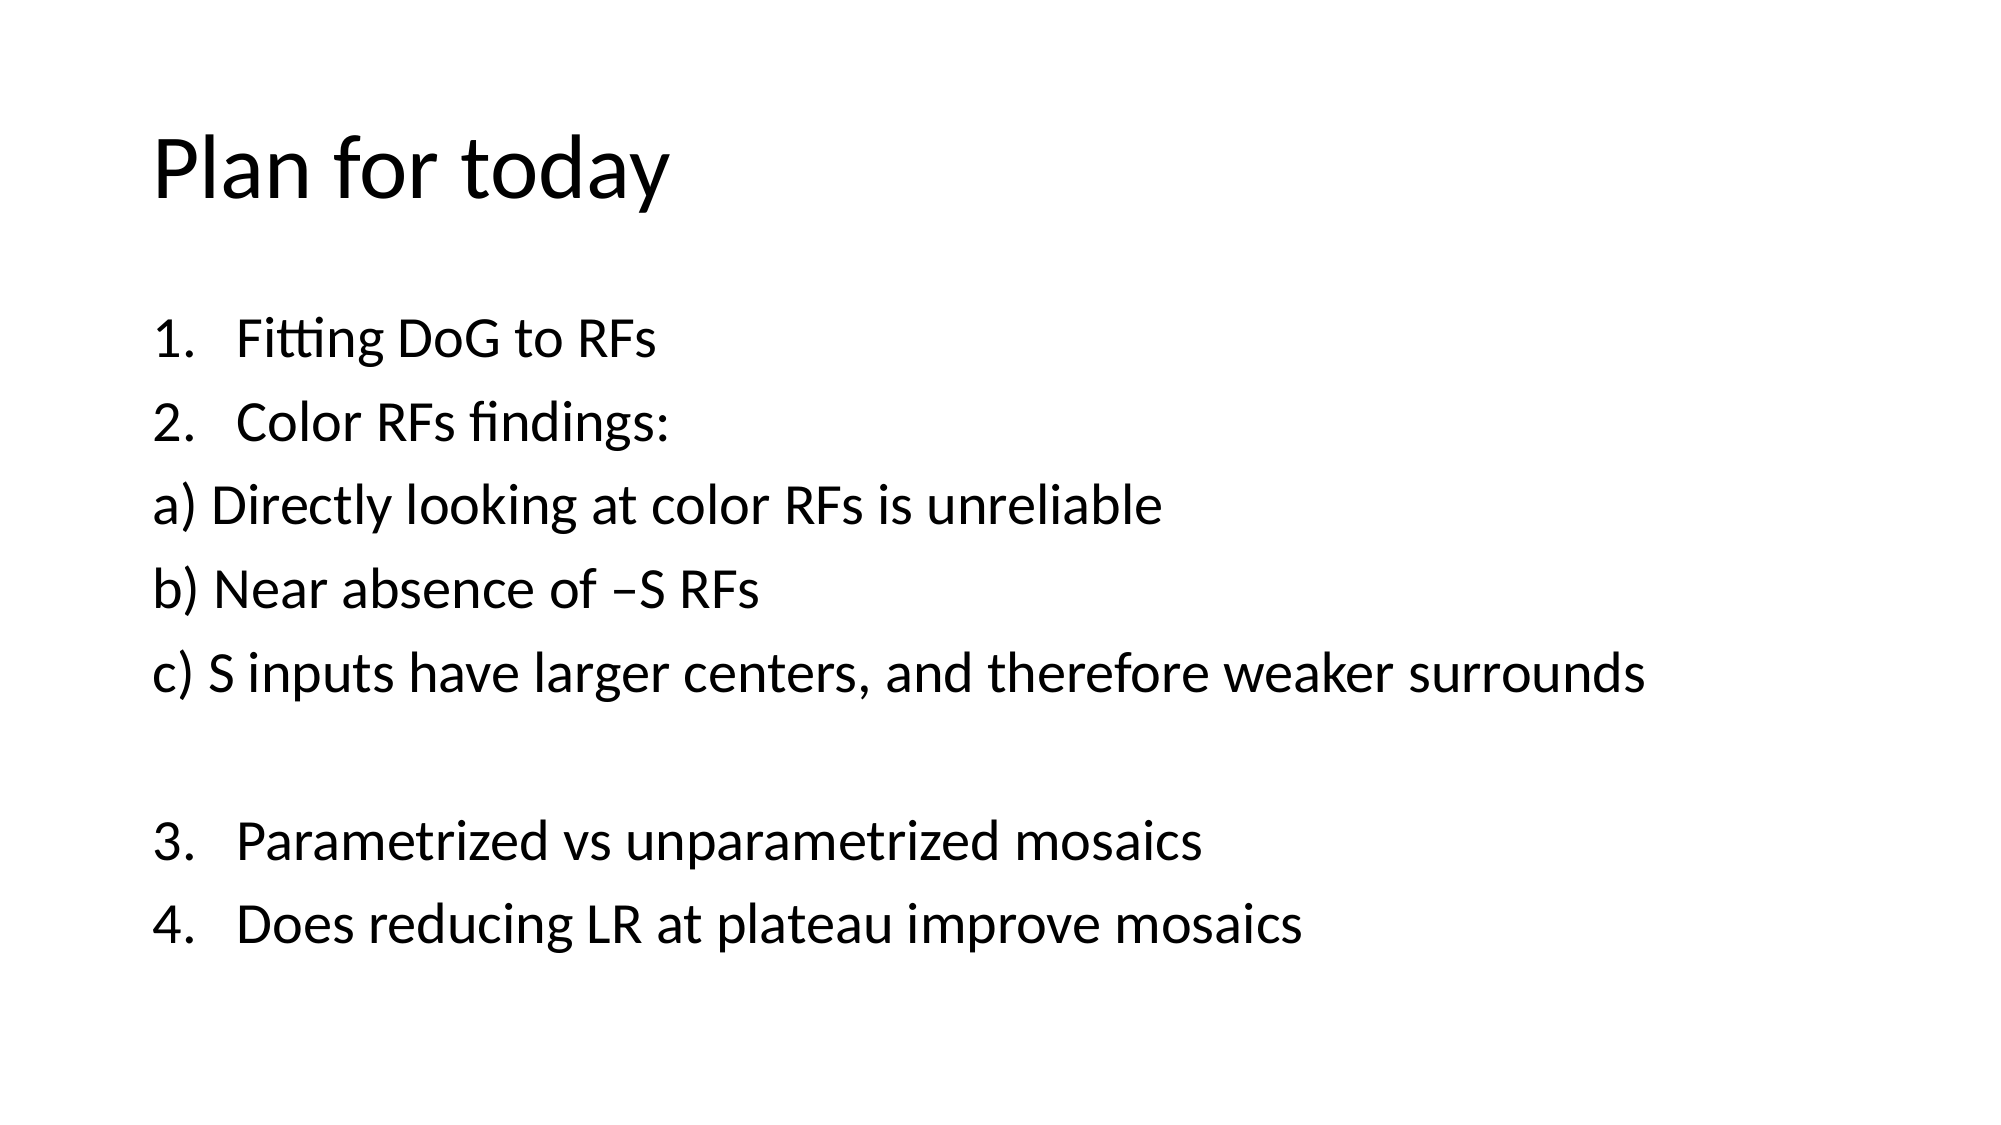

# Plan for today
Fitting DoG to RFs
Color RFs findings:
a) Directly looking at color RFs is unreliable
b) Near absence of –S RFs
c) S inputs have larger centers, and therefore weaker surrounds

Parametrized vs unparametrized mosaics
Does reducing LR at plateau improve mosaics